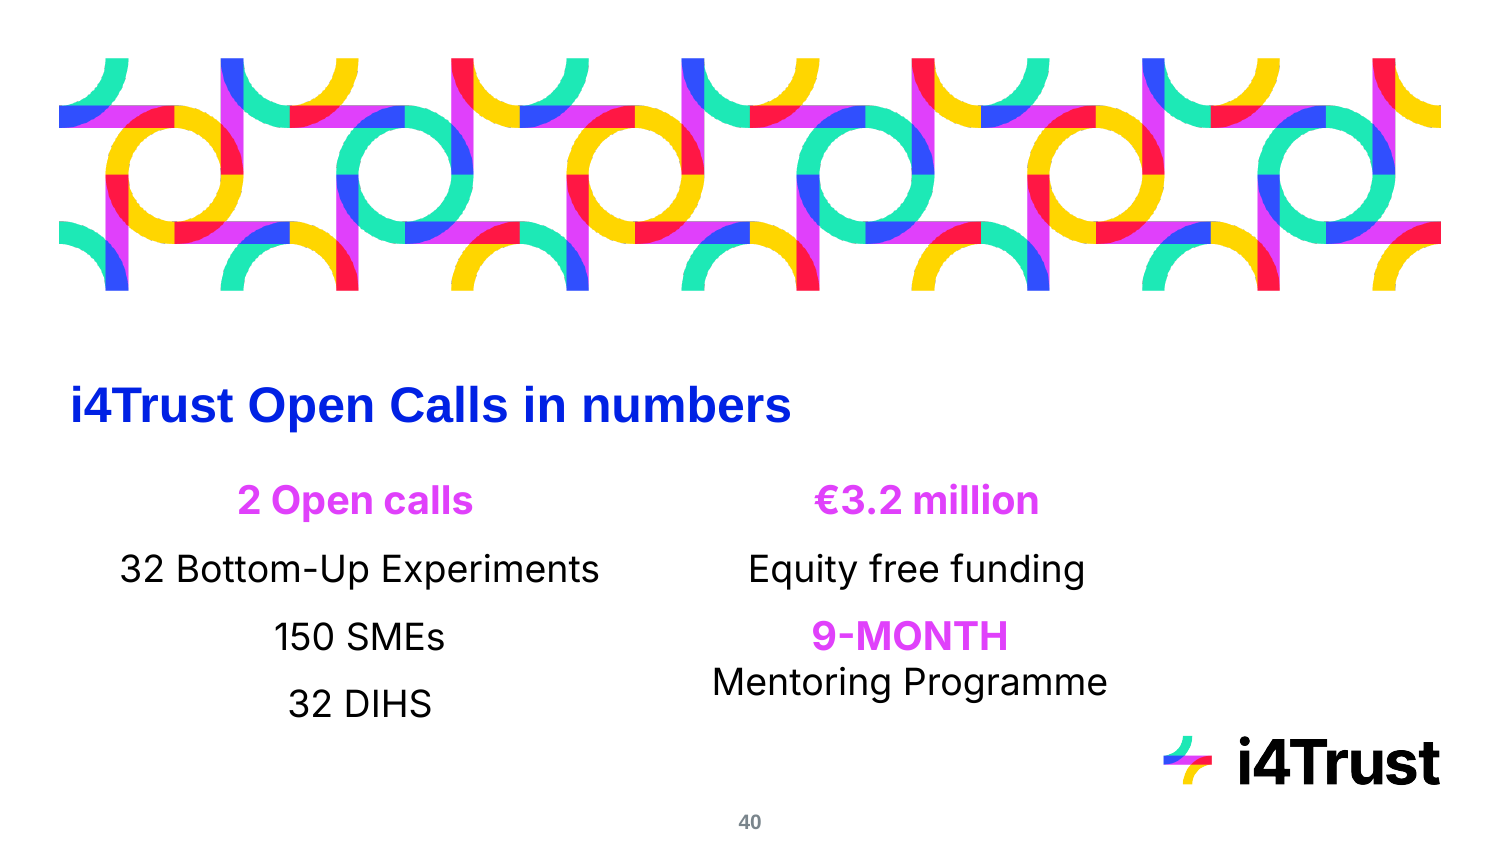

# i4Trust Open Calls in numbers
2 Open calls
32 Bottom-Up Experiments
150 SMEs
32 DIHS

€3.2 million
Equity free funding
9-MONTH
Mentoring Programme
40